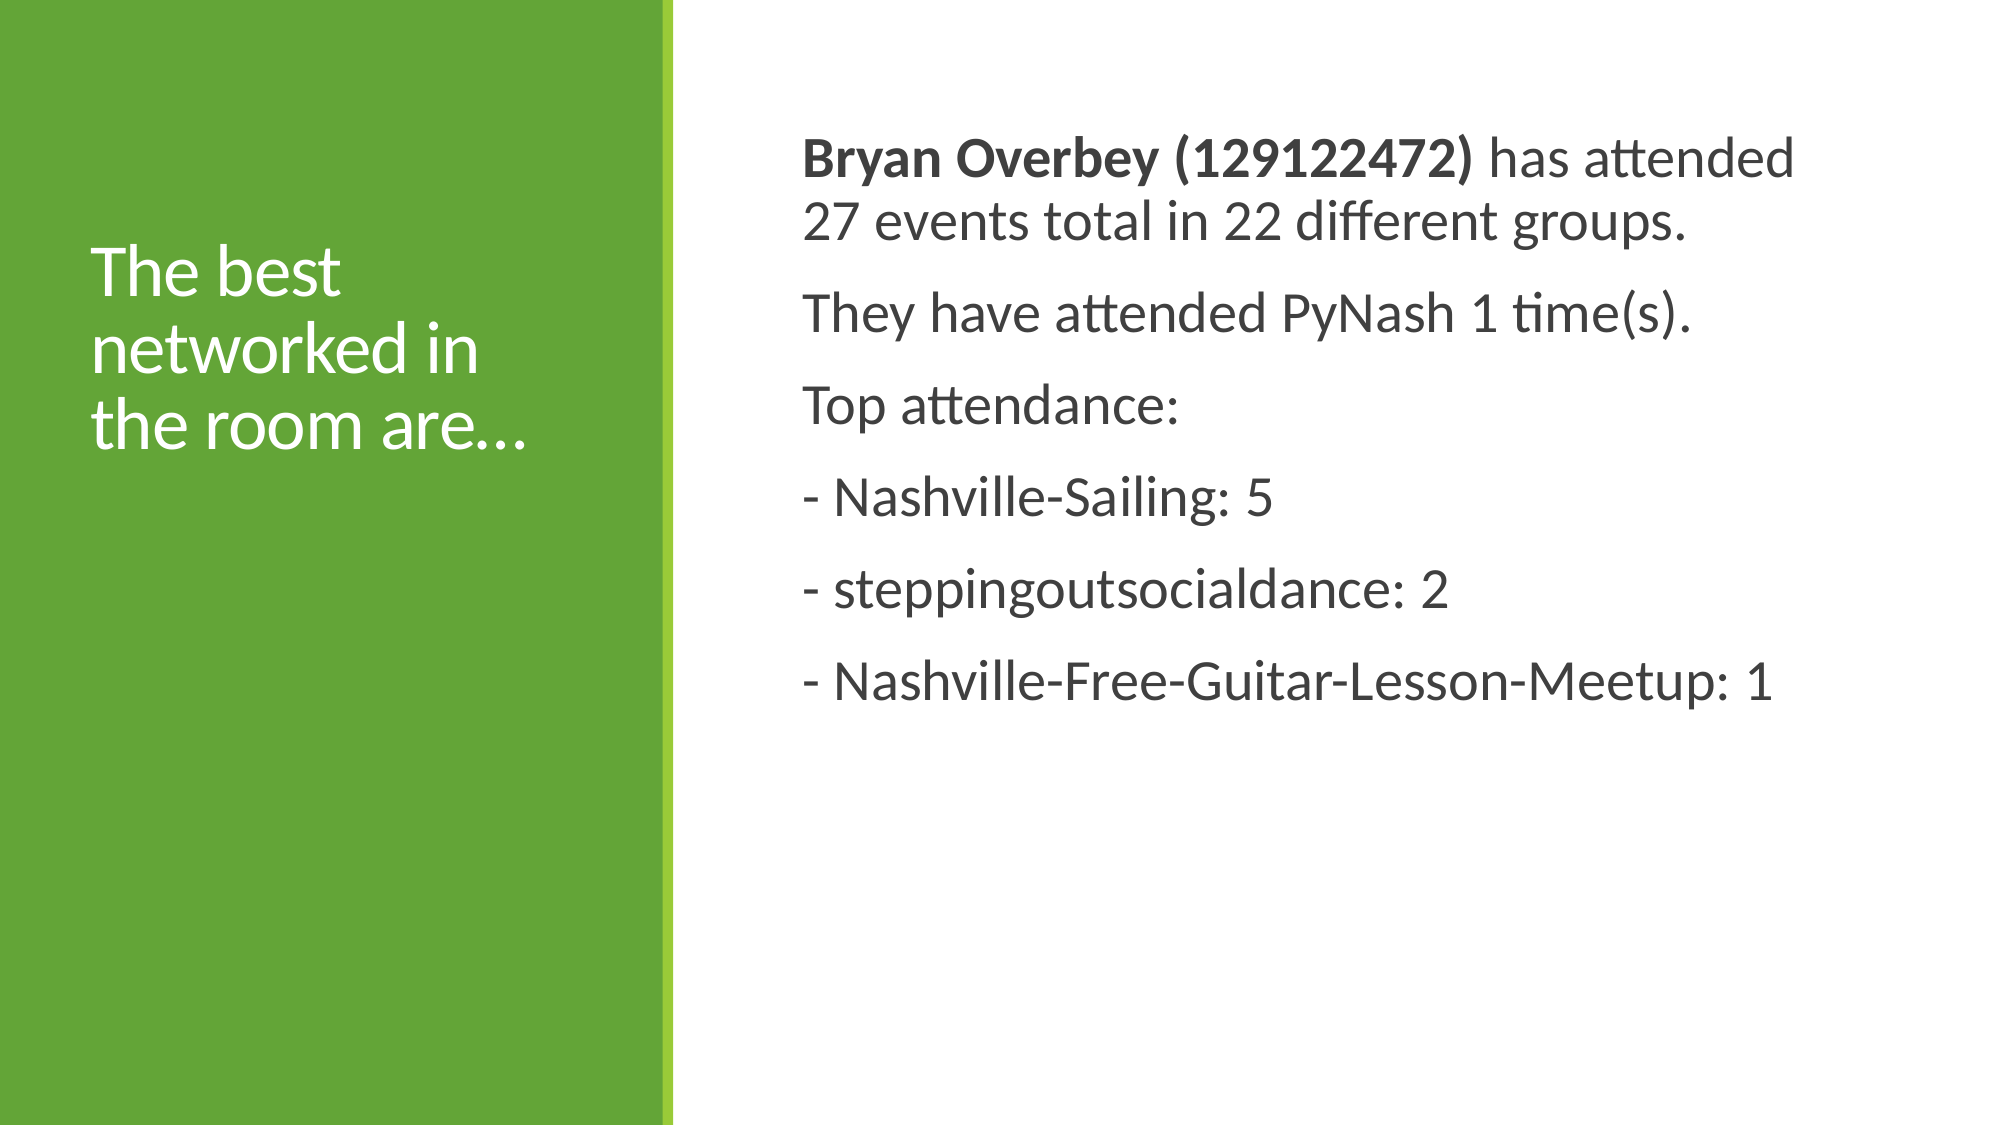

# The best networked in the room are…
Bryan Overbey (129122472) has attended 27 events total in 22 different groups.
They have attended PyNash 1 time(s).
Top attendance:
- Nashville-Sailing: 5
- steppingoutsocialdance: 2
- Nashville-Free-Guitar-Lesson-Meetup: 1